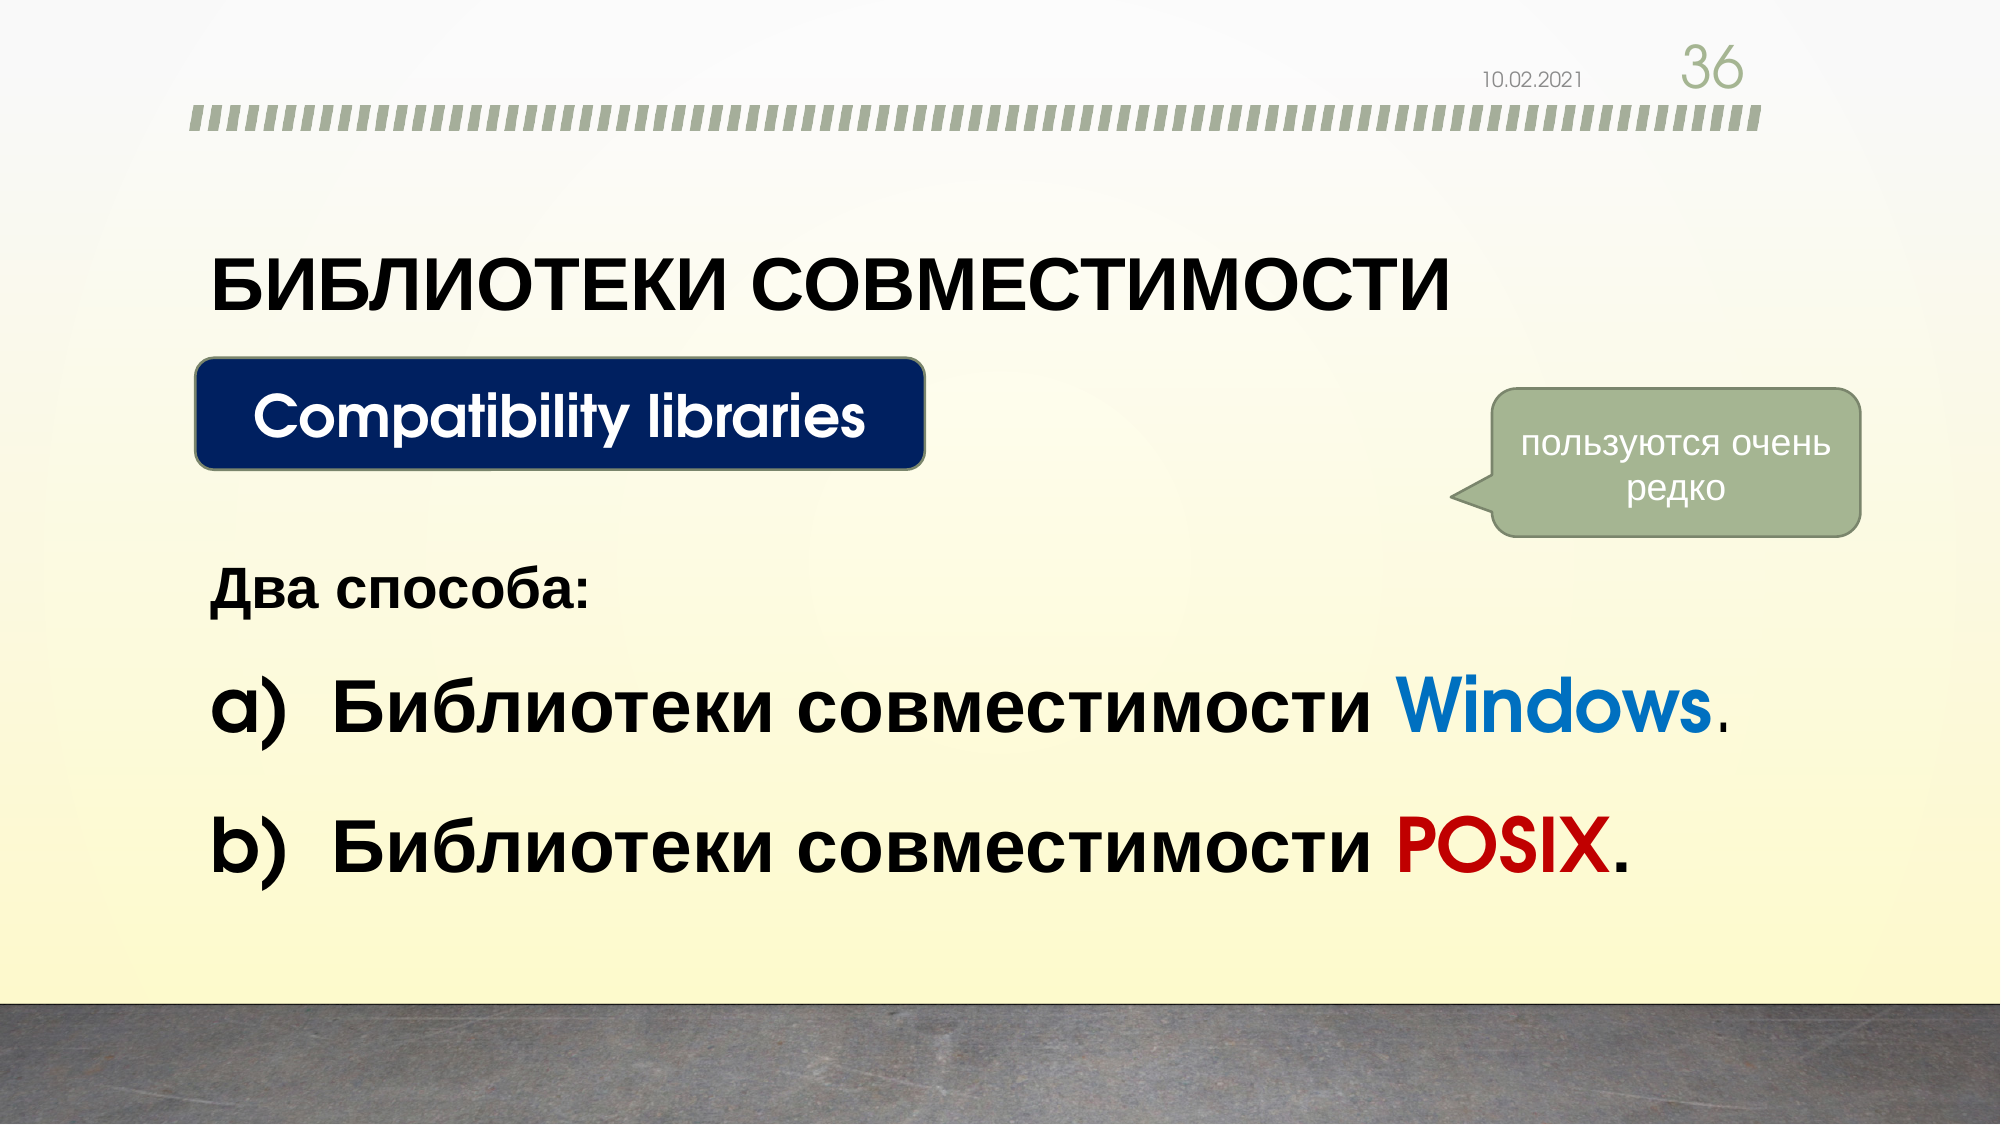

36
10.02.2021
Библиотеки совместимости
Compatibility libraries
пользуются очень редко
Два способа:
Библиотеки совместимости Windows.
Библиотеки совместимости POSIX.